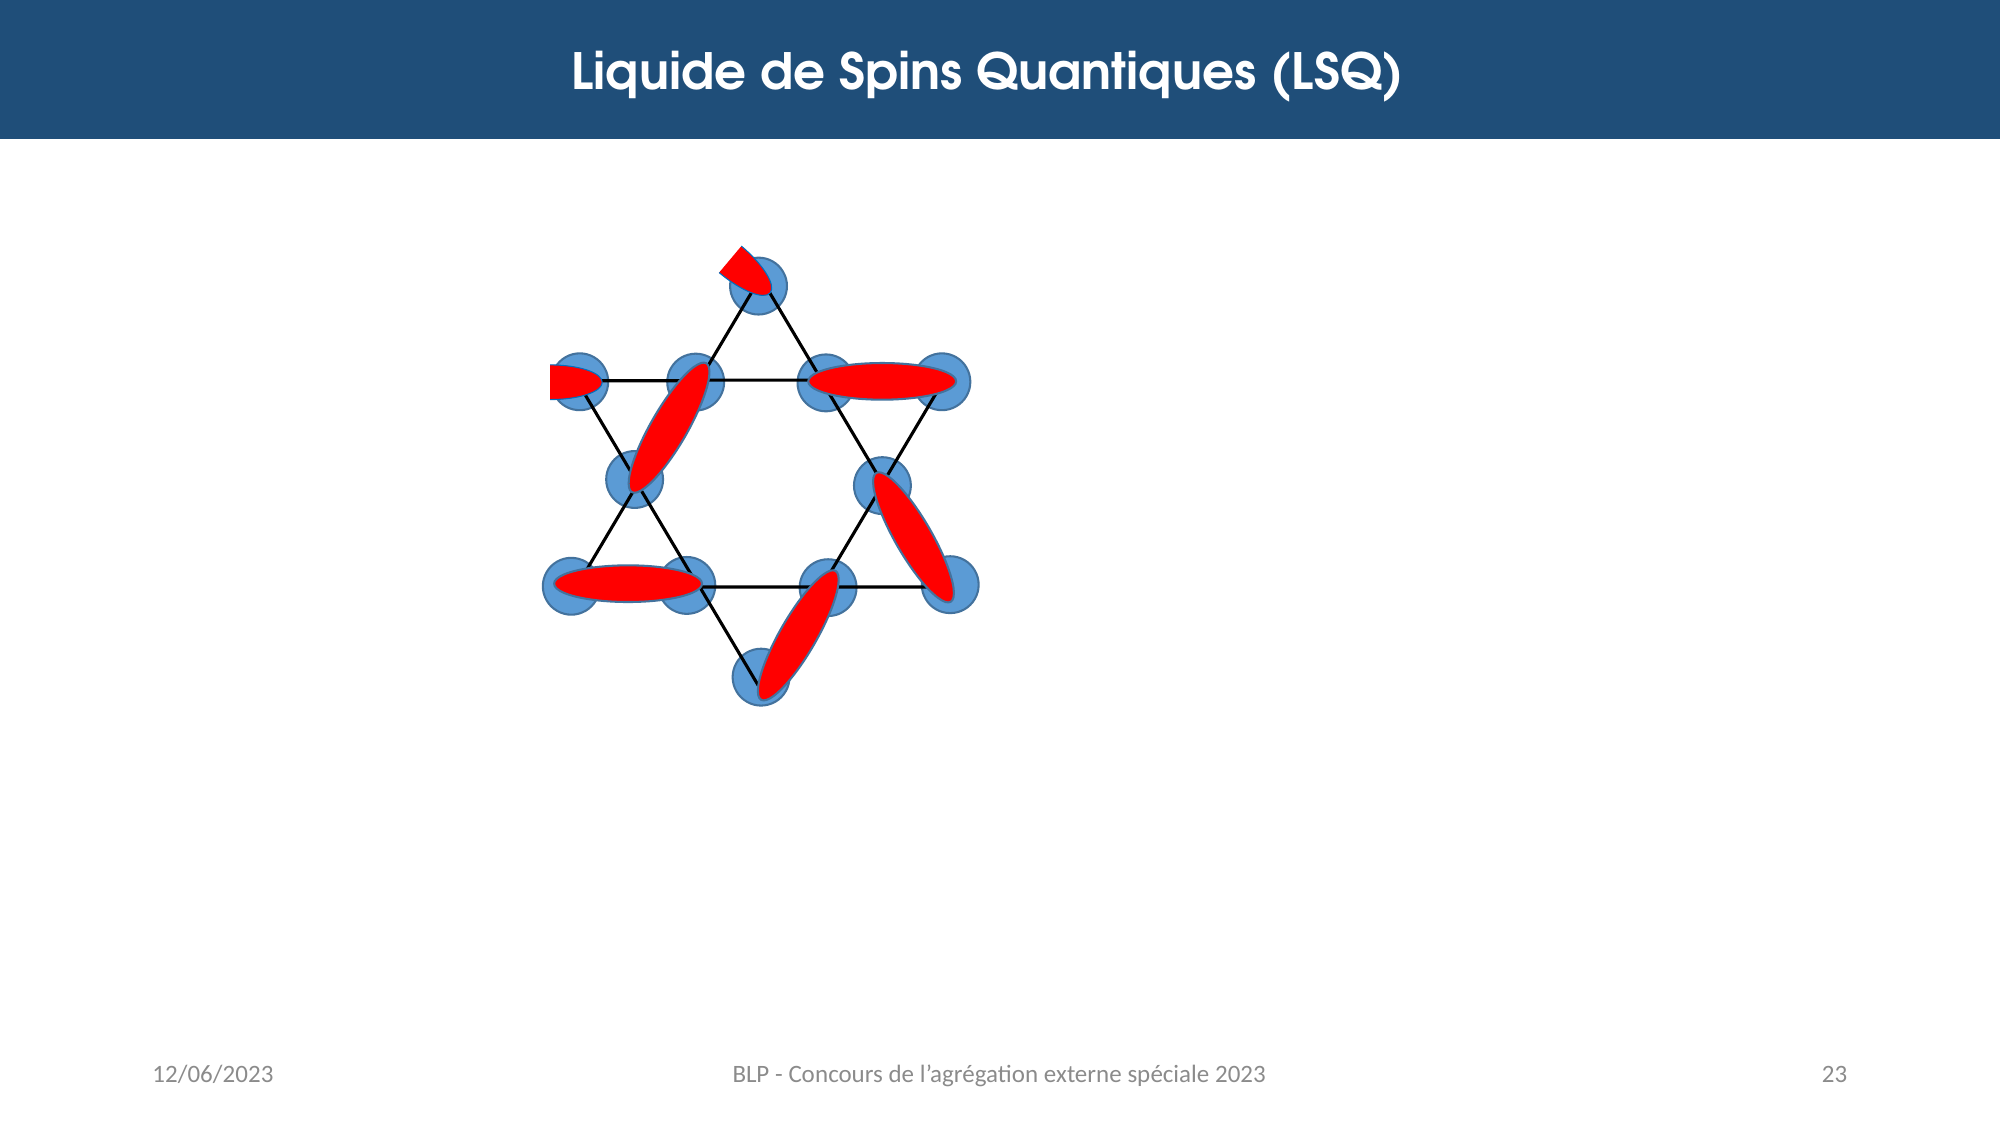

Liquide de Spins Quantiques (LSQ)

12/06/2023
BLP - Concours de l’agrégation externe spéciale 2023
23